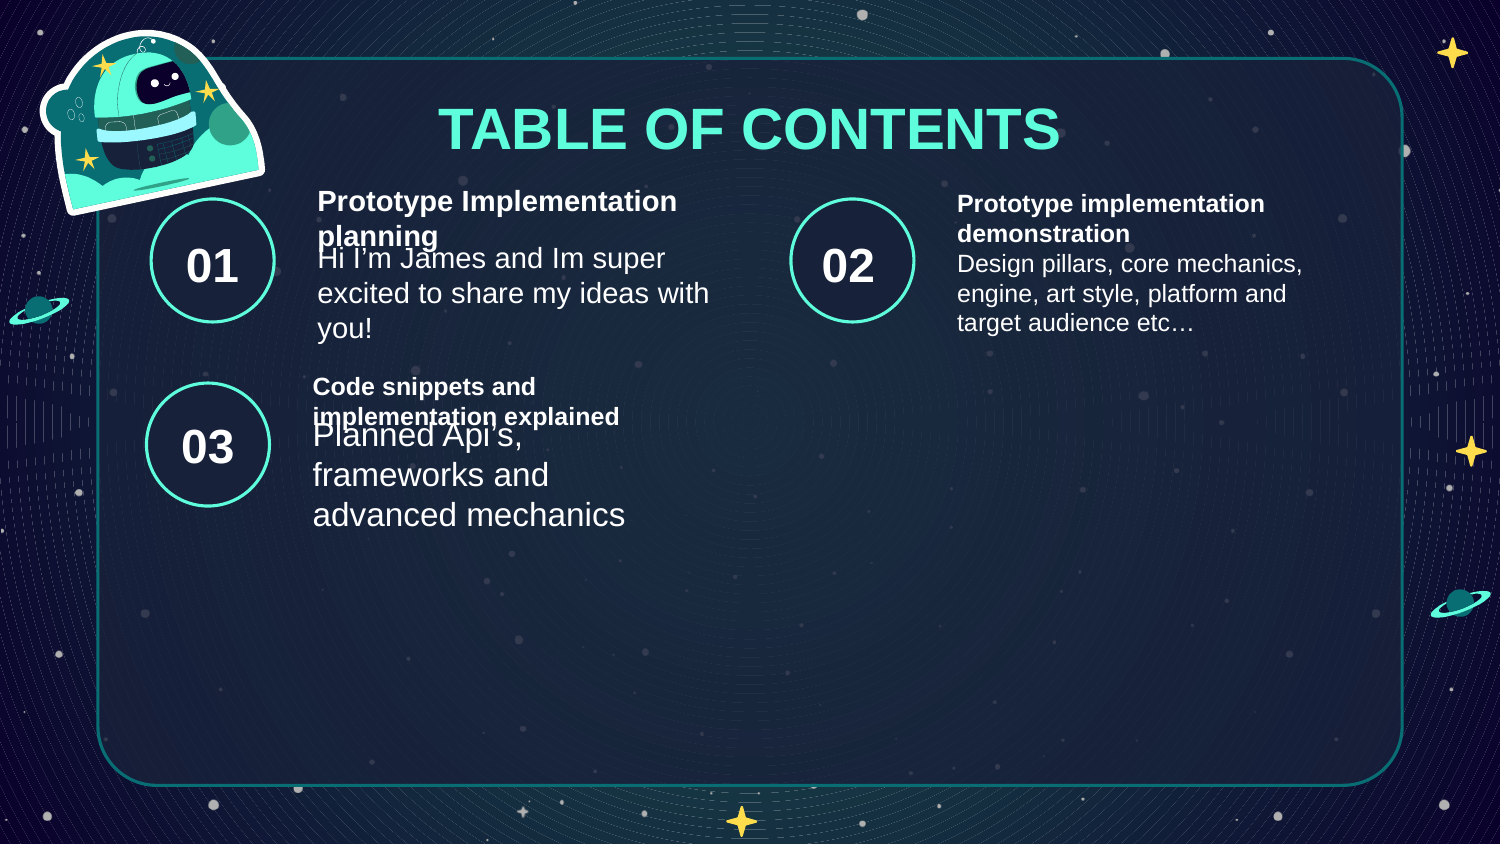

TABLE OF CONTENTS
Prototype Implementation planning
Prototype implementation demonstration

# 01
02
Hi I’m James and Im super excited to share my ideas with you!
Design pillars, core mechanics, engine, art style, platform and target audience etc…
Code snippets and implementation explained

03
Planned Api’s, frameworks and advanced mechanics